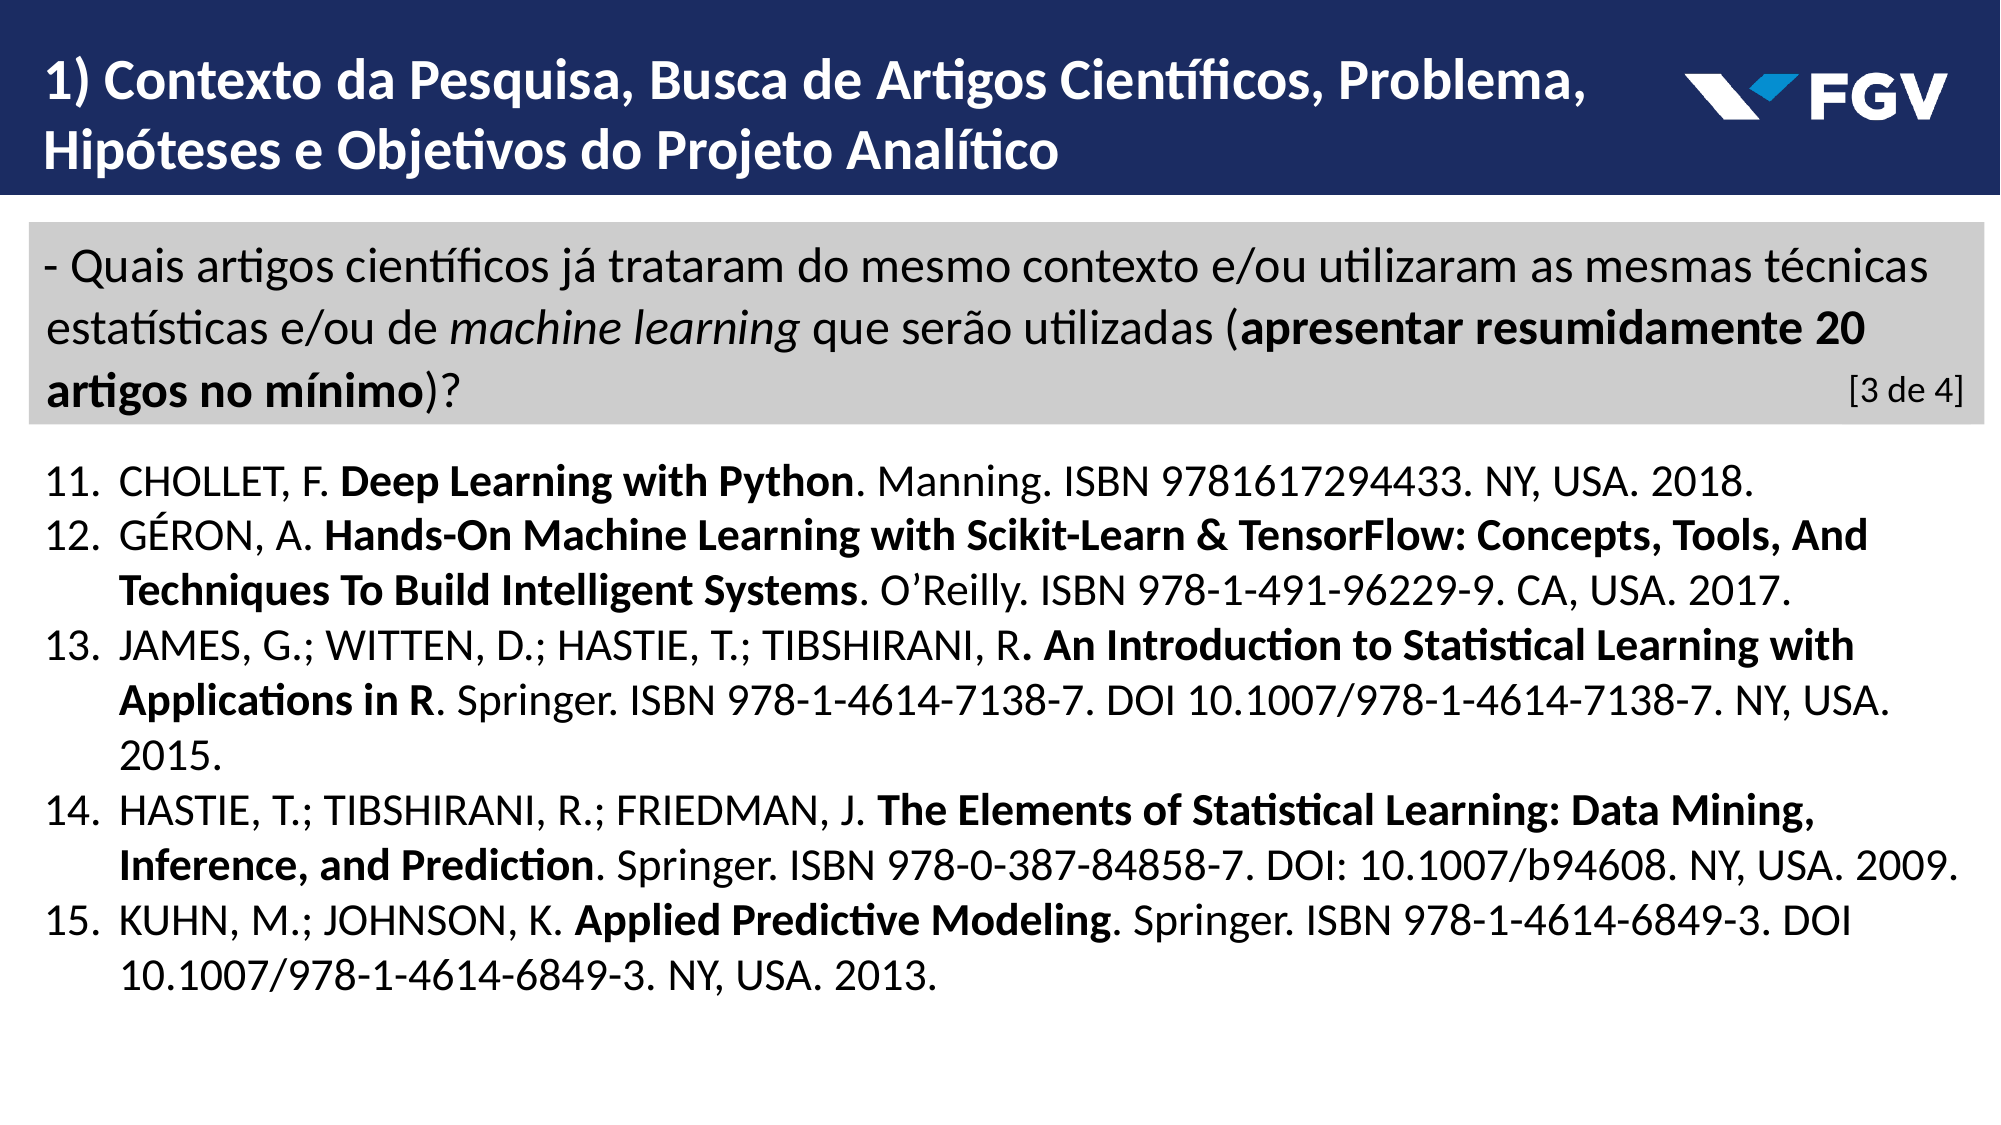

1) Contexto da Pesquisa, Busca de Artigos Científicos, Problema, Hipóteses e Objetivos do Projeto Analítico
- Quais artigos científicos já trataram do mesmo contexto e/ou utilizaram as mesmas técnicas estatísticas e/ou de machine learning que serão utilizadas (apresentar resumidamente 20 artigos no mínimo)?
[3 de 4]
CHOLLET, F. Deep Learning with Python. Manning. ISBN 9781617294433. NY, USA. 2018.
GÉRON, A. Hands-On Machine Learning with Scikit-Learn & TensorFlow: Concepts, Tools, And Techniques To Build Intelligent Systems. O’Reilly. ISBN 978-1-491-96229-9. CA, USA. 2017.
JAMES, G.; WITTEN, D.; HASTIE, T.; TIBSHIRANI, R. An Introduction to Statistical Learning with Applications in R. Springer. ISBN 978-1-4614-7138-7. DOI 10.1007/978-1-4614-7138-7. NY, USA. 2015.
HASTIE, T.; TIBSHIRANI, R.; FRIEDMAN, J. The Elements of Statistical Learning: Data Mining, Inference, and Prediction. Springer. ISBN 978-0-387-84858-7. DOI: 10.1007/b94608. NY, USA. 2009.
KUHN, M.; JOHNSON, K. Applied Predictive Modeling. Springer. ISBN 978-1-4614-6849-3. DOI 10.1007/978-1-4614-6849-3. NY, USA. 2013.